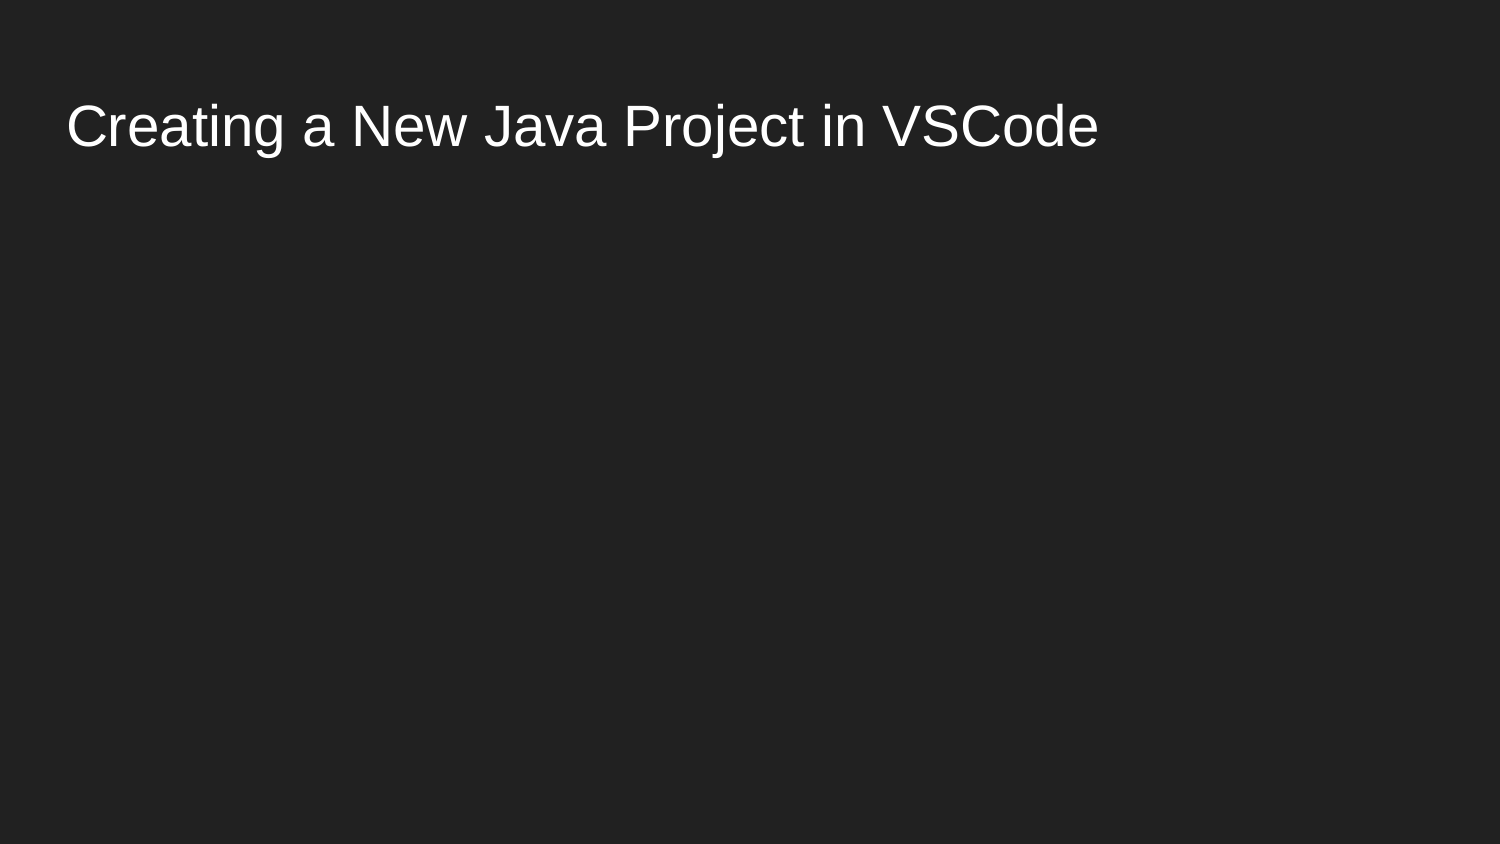

# Creating a New Java Project in VSCode